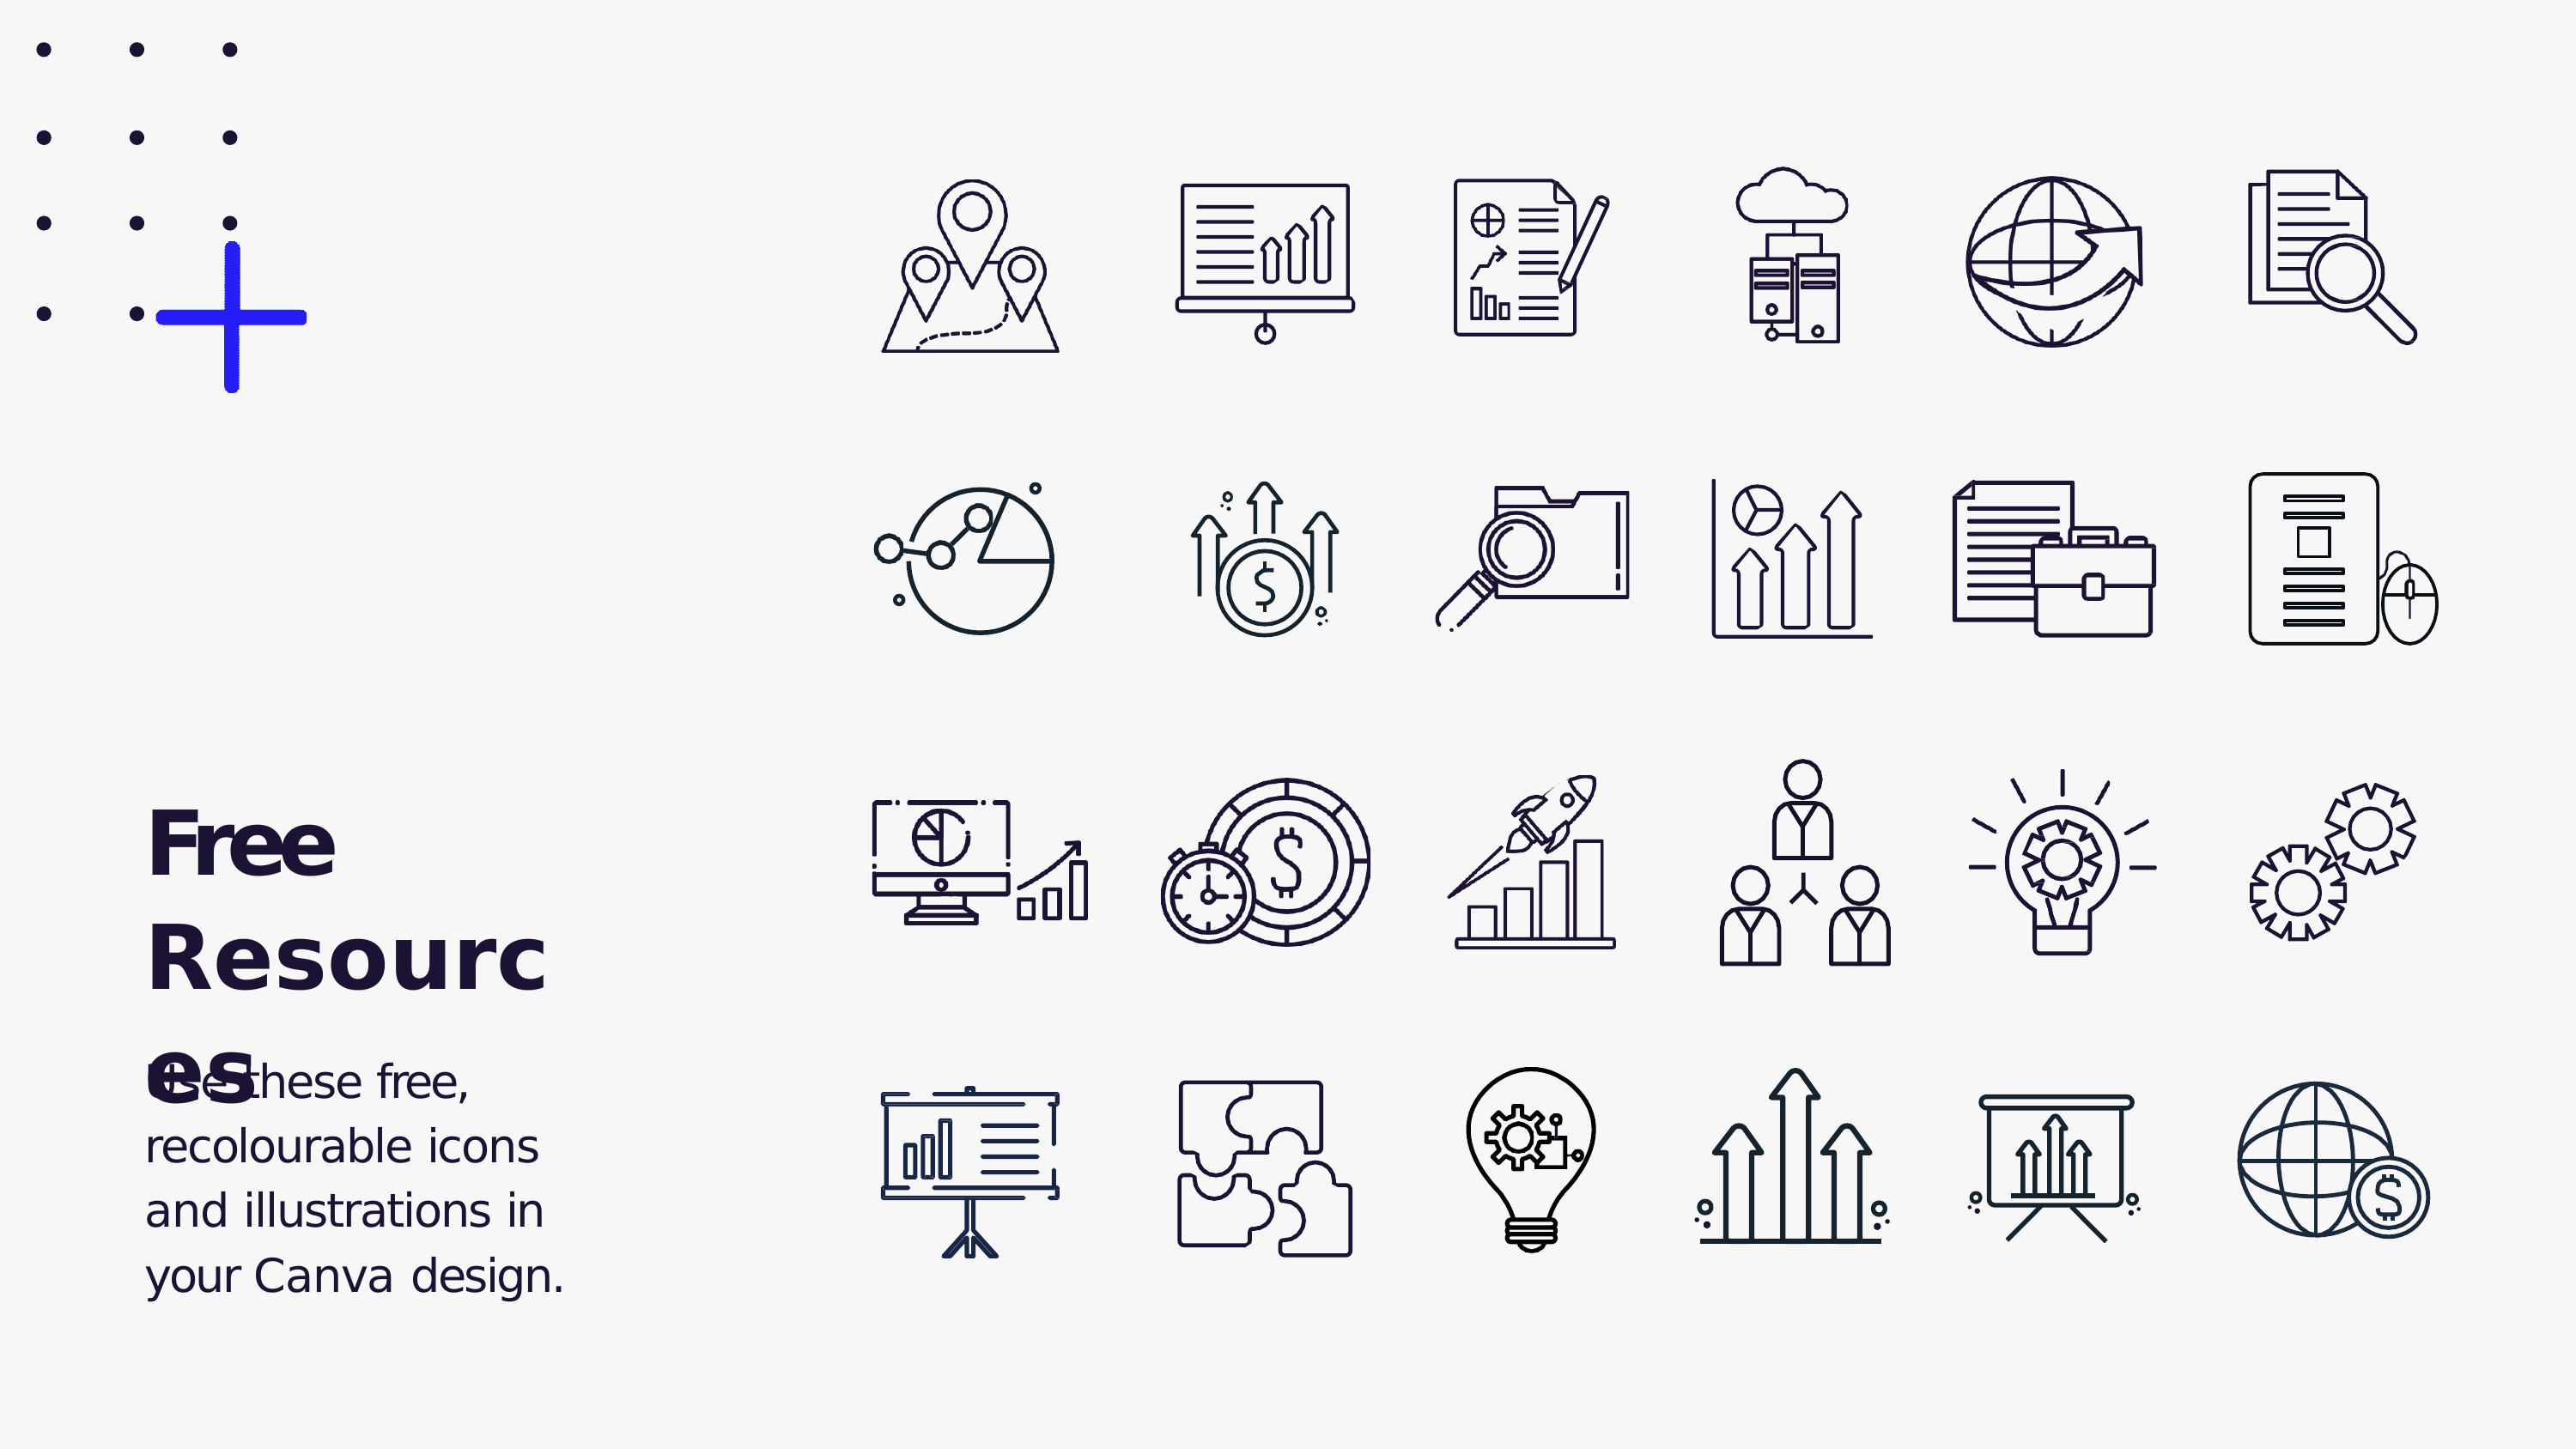

Free  Resources

Use these free,  recolourable icons  and illustrations in  your Canva design.